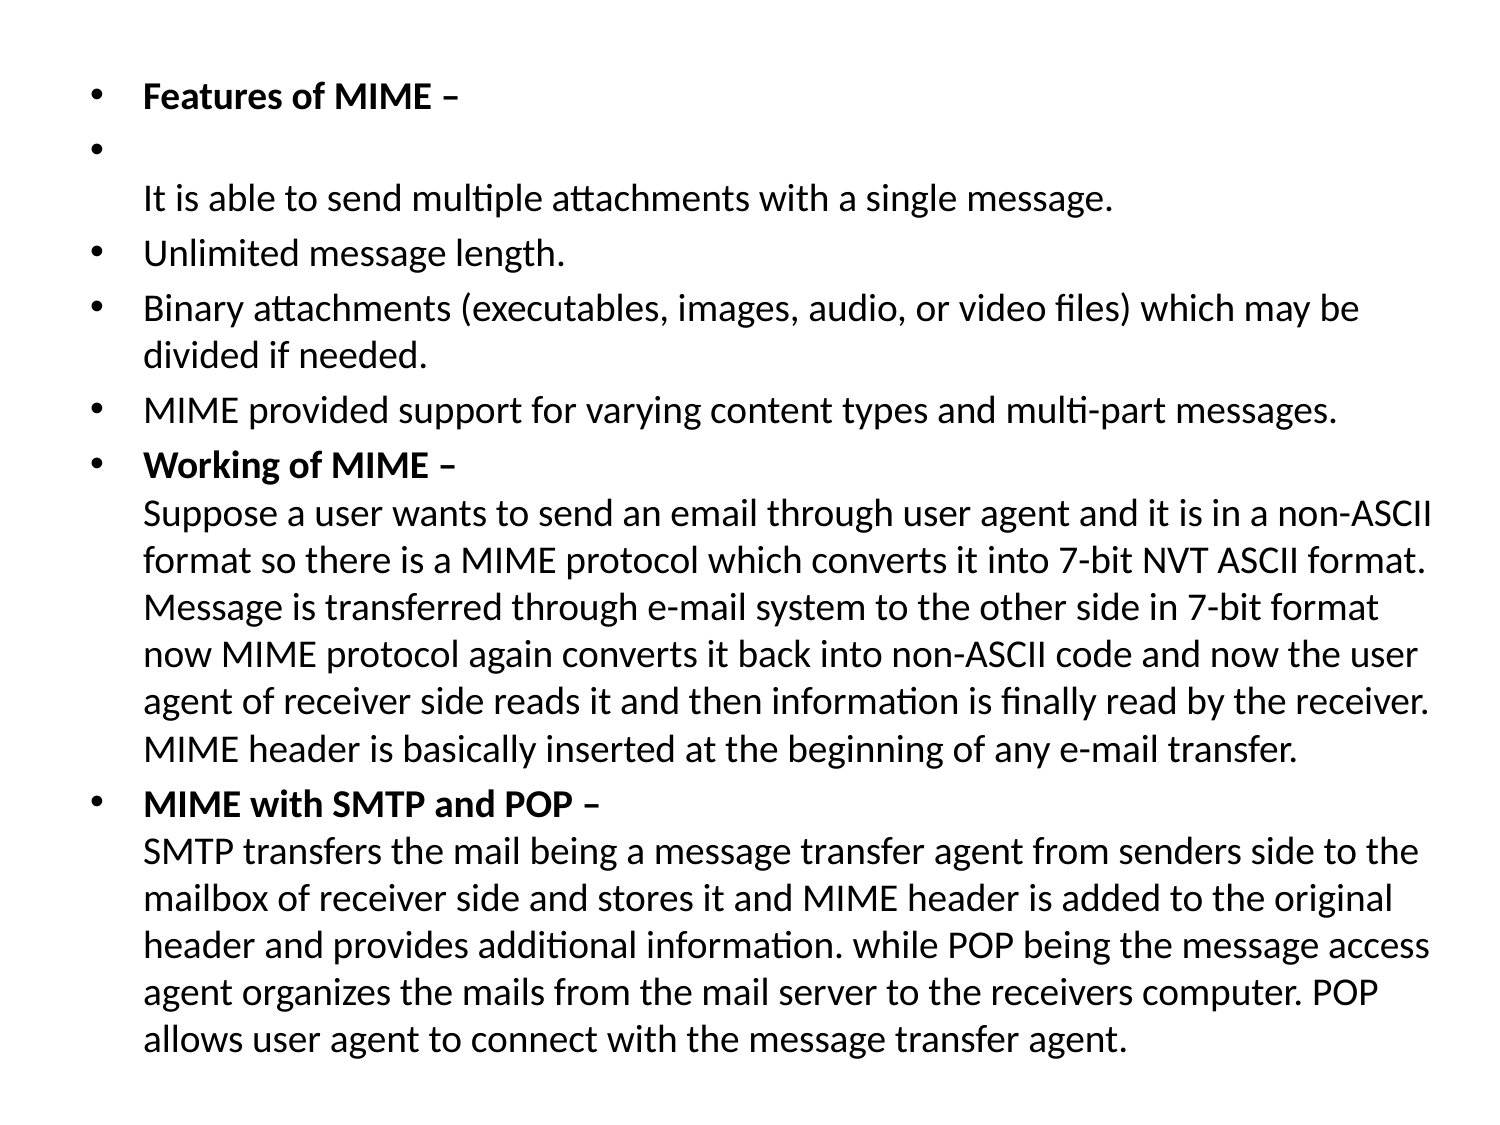

Features of MIME –
It is able to send multiple attachments with a single message.
Unlimited message length.
Binary attachments (executables, images, audio, or video files) which may be divided if needed.
MIME provided support for varying content types and multi-part messages.
Working of MIME –
Suppose a user wants to send an email through user agent and it is in a non-ASCII format so there is a MIME protocol which converts it into 7-bit NVT ASCII format. Message is transferred through e-mail system to the other side in 7-bit format now MIME protocol again converts it back into non-ASCII code and now the user agent of receiver side reads it and then information is finally read by the receiver. MIME header is basically inserted at the beginning of any e-mail transfer.
MIME with SMTP and POP –
SMTP transfers the mail being a message transfer agent from senders side to the mailbox of receiver side and stores it and MIME header is added to the original header and provides additional information. while POP being the message access agent organizes the mails from the mail server to the receivers computer. POP allows user agent to connect with the message transfer agent.